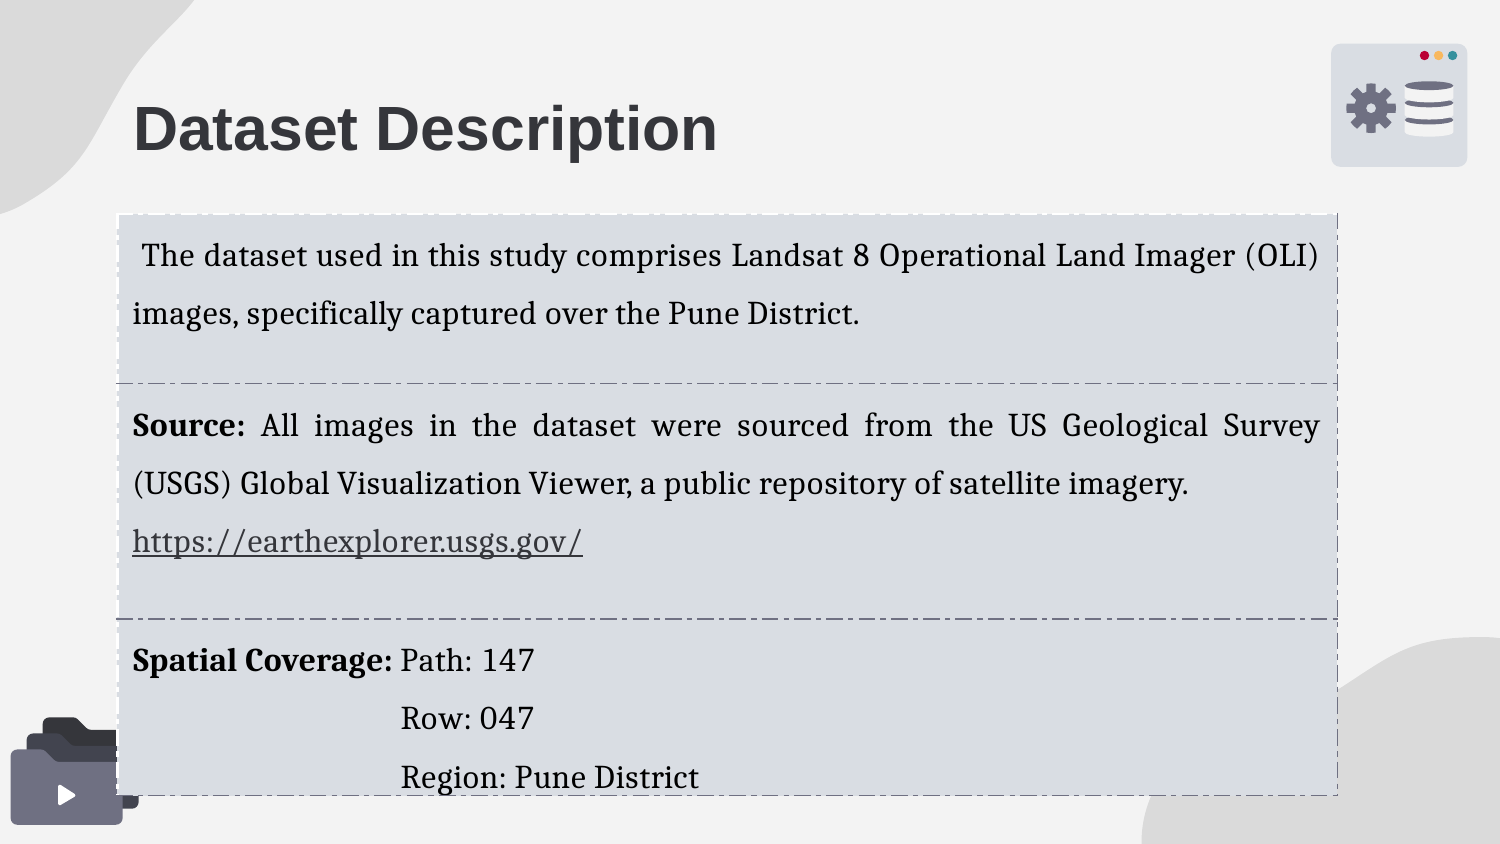

# Dataset Description

| The dataset used in this study comprises Landsat 8 Operational Land Imager (OLI) images, specifically captured over the Pune District. |
| --- |
| Source: All images in the dataset were sourced from the US Geological Survey (USGS) Global Visualization Viewer, a public repository of satellite imagery. https://earthexplorer.usgs.gov/ |
| Spatial Coverage: Path: 147 Row: 047 Region: Pune District |